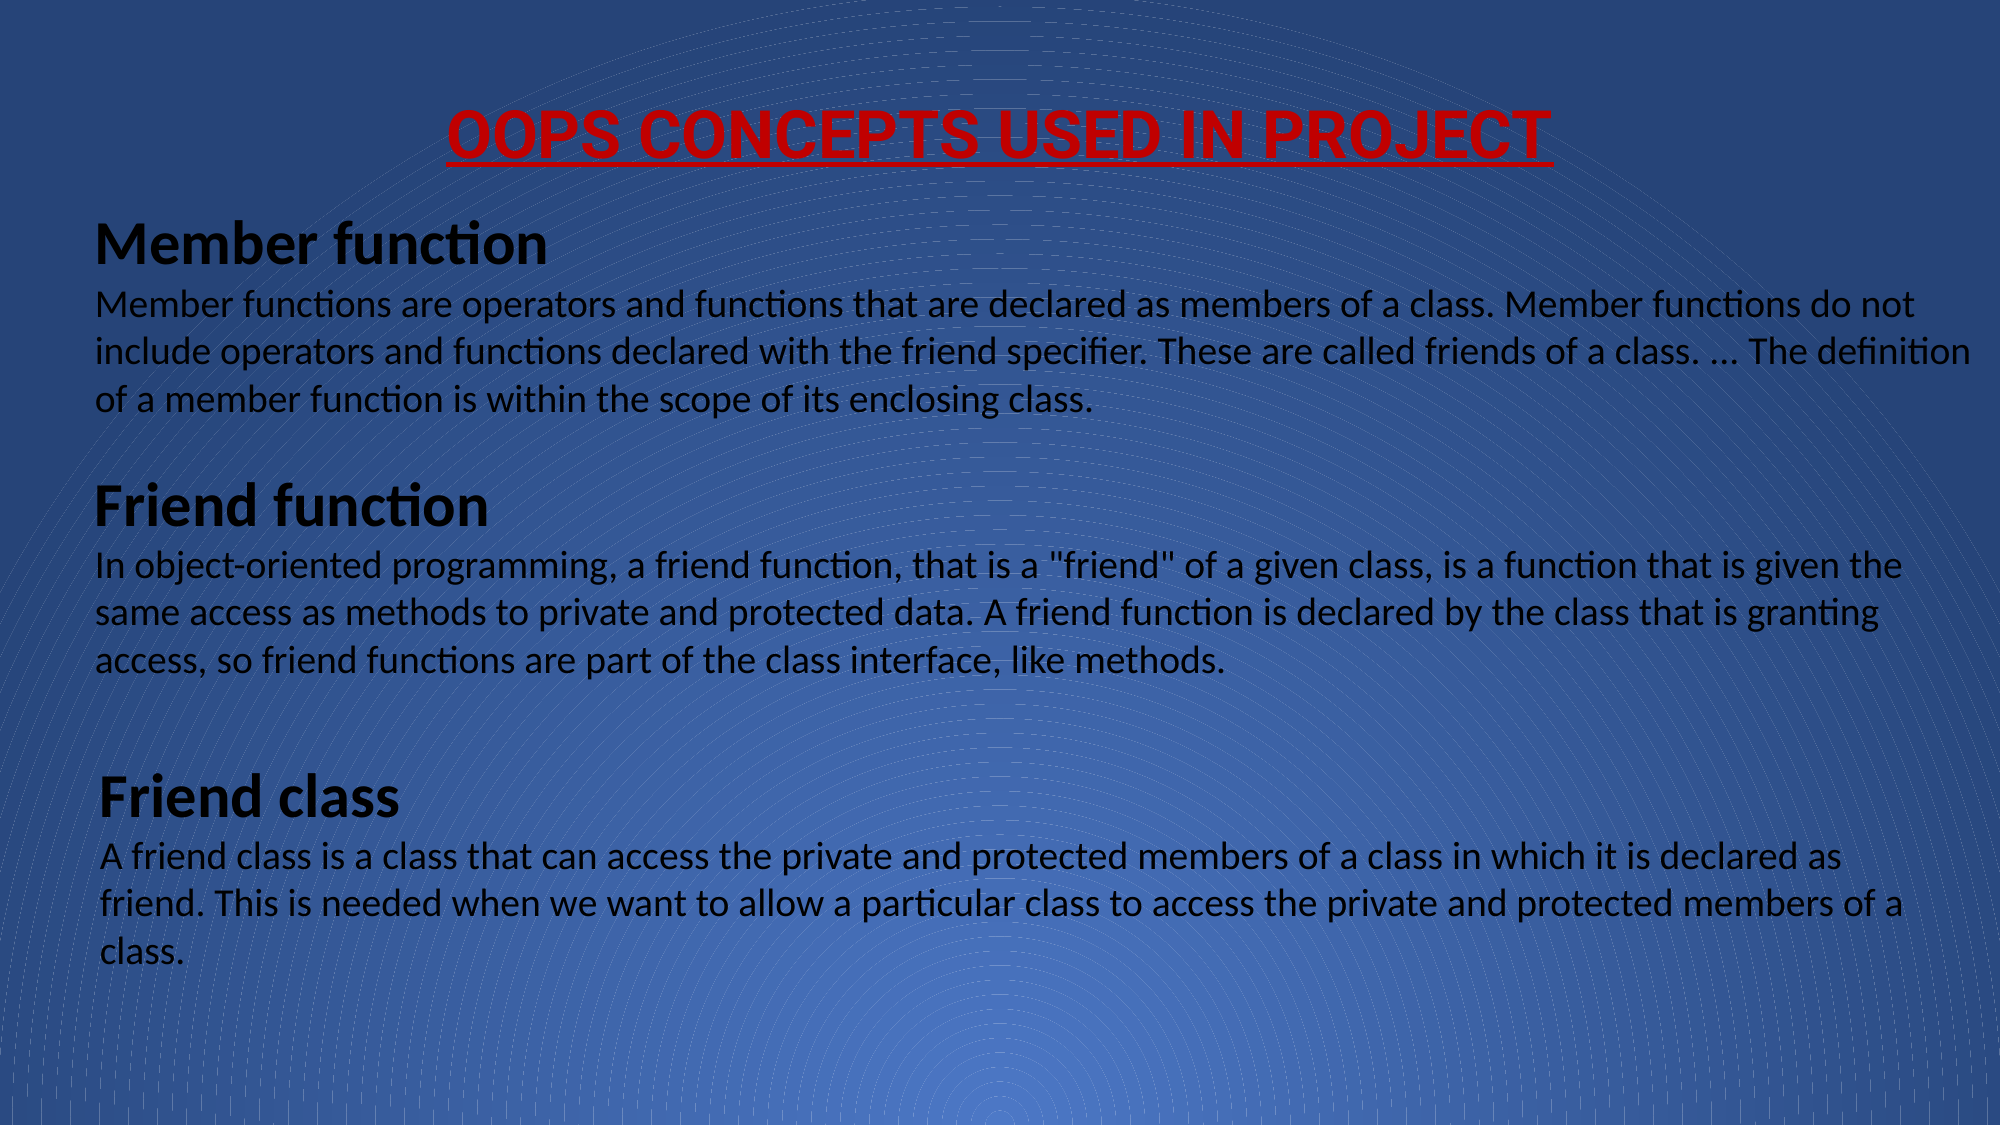

OOPS CONCEPTS USED IN PROJECT
Member function
Member functions are operators and functions that are declared as members of a class. Member functions do not include operators and functions declared with the friend specifier. These are called friends of a class. ... The definition of a member function is within the scope of its enclosing class.
Friend function
In object-oriented programming, a friend function, that is a "friend" of a given class, is a function that is given the same access as methods to private and protected data. A friend function is declared by the class that is granting access, so friend functions are part of the class interface, like methods.
Friend class
A friend class is a class that can access the private and protected members of a class in which it is declared as friend. This is needed when we want to allow a particular class to access the private and protected members of a class.